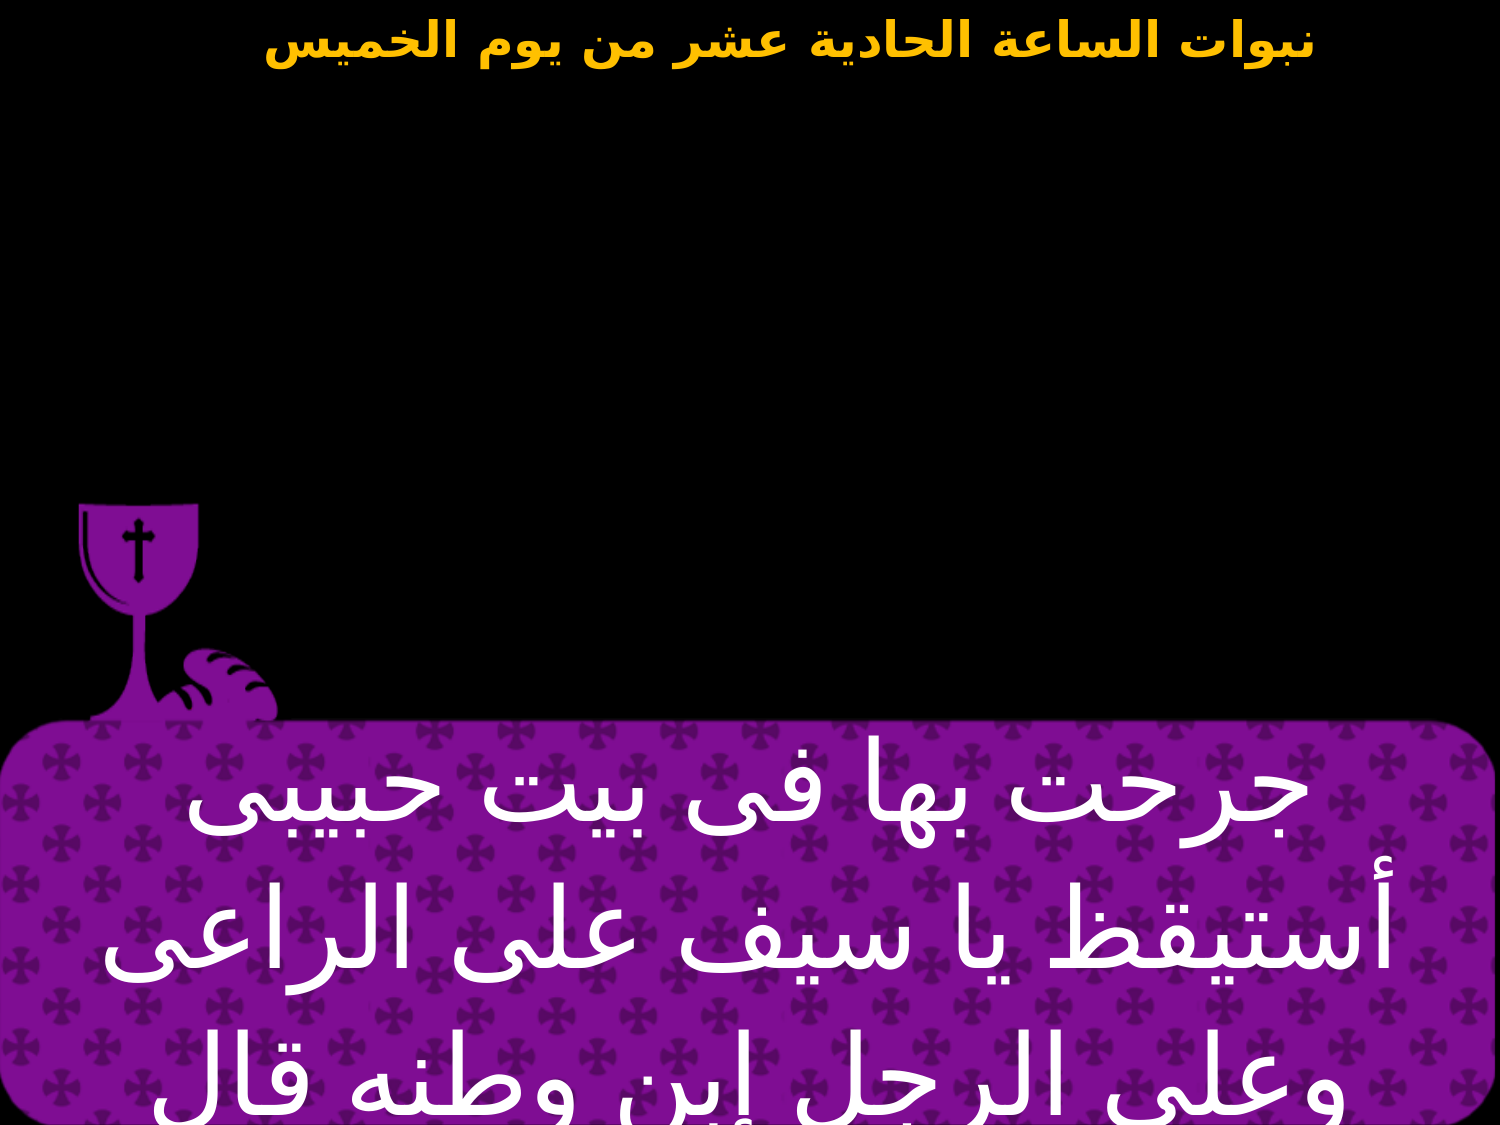

| جرحت بها فى بيت حبيبى أستيقظ يا سيف على الراعى وعلى الرجل إبن وطنه قال الرب ضابط الكل |
| --- |